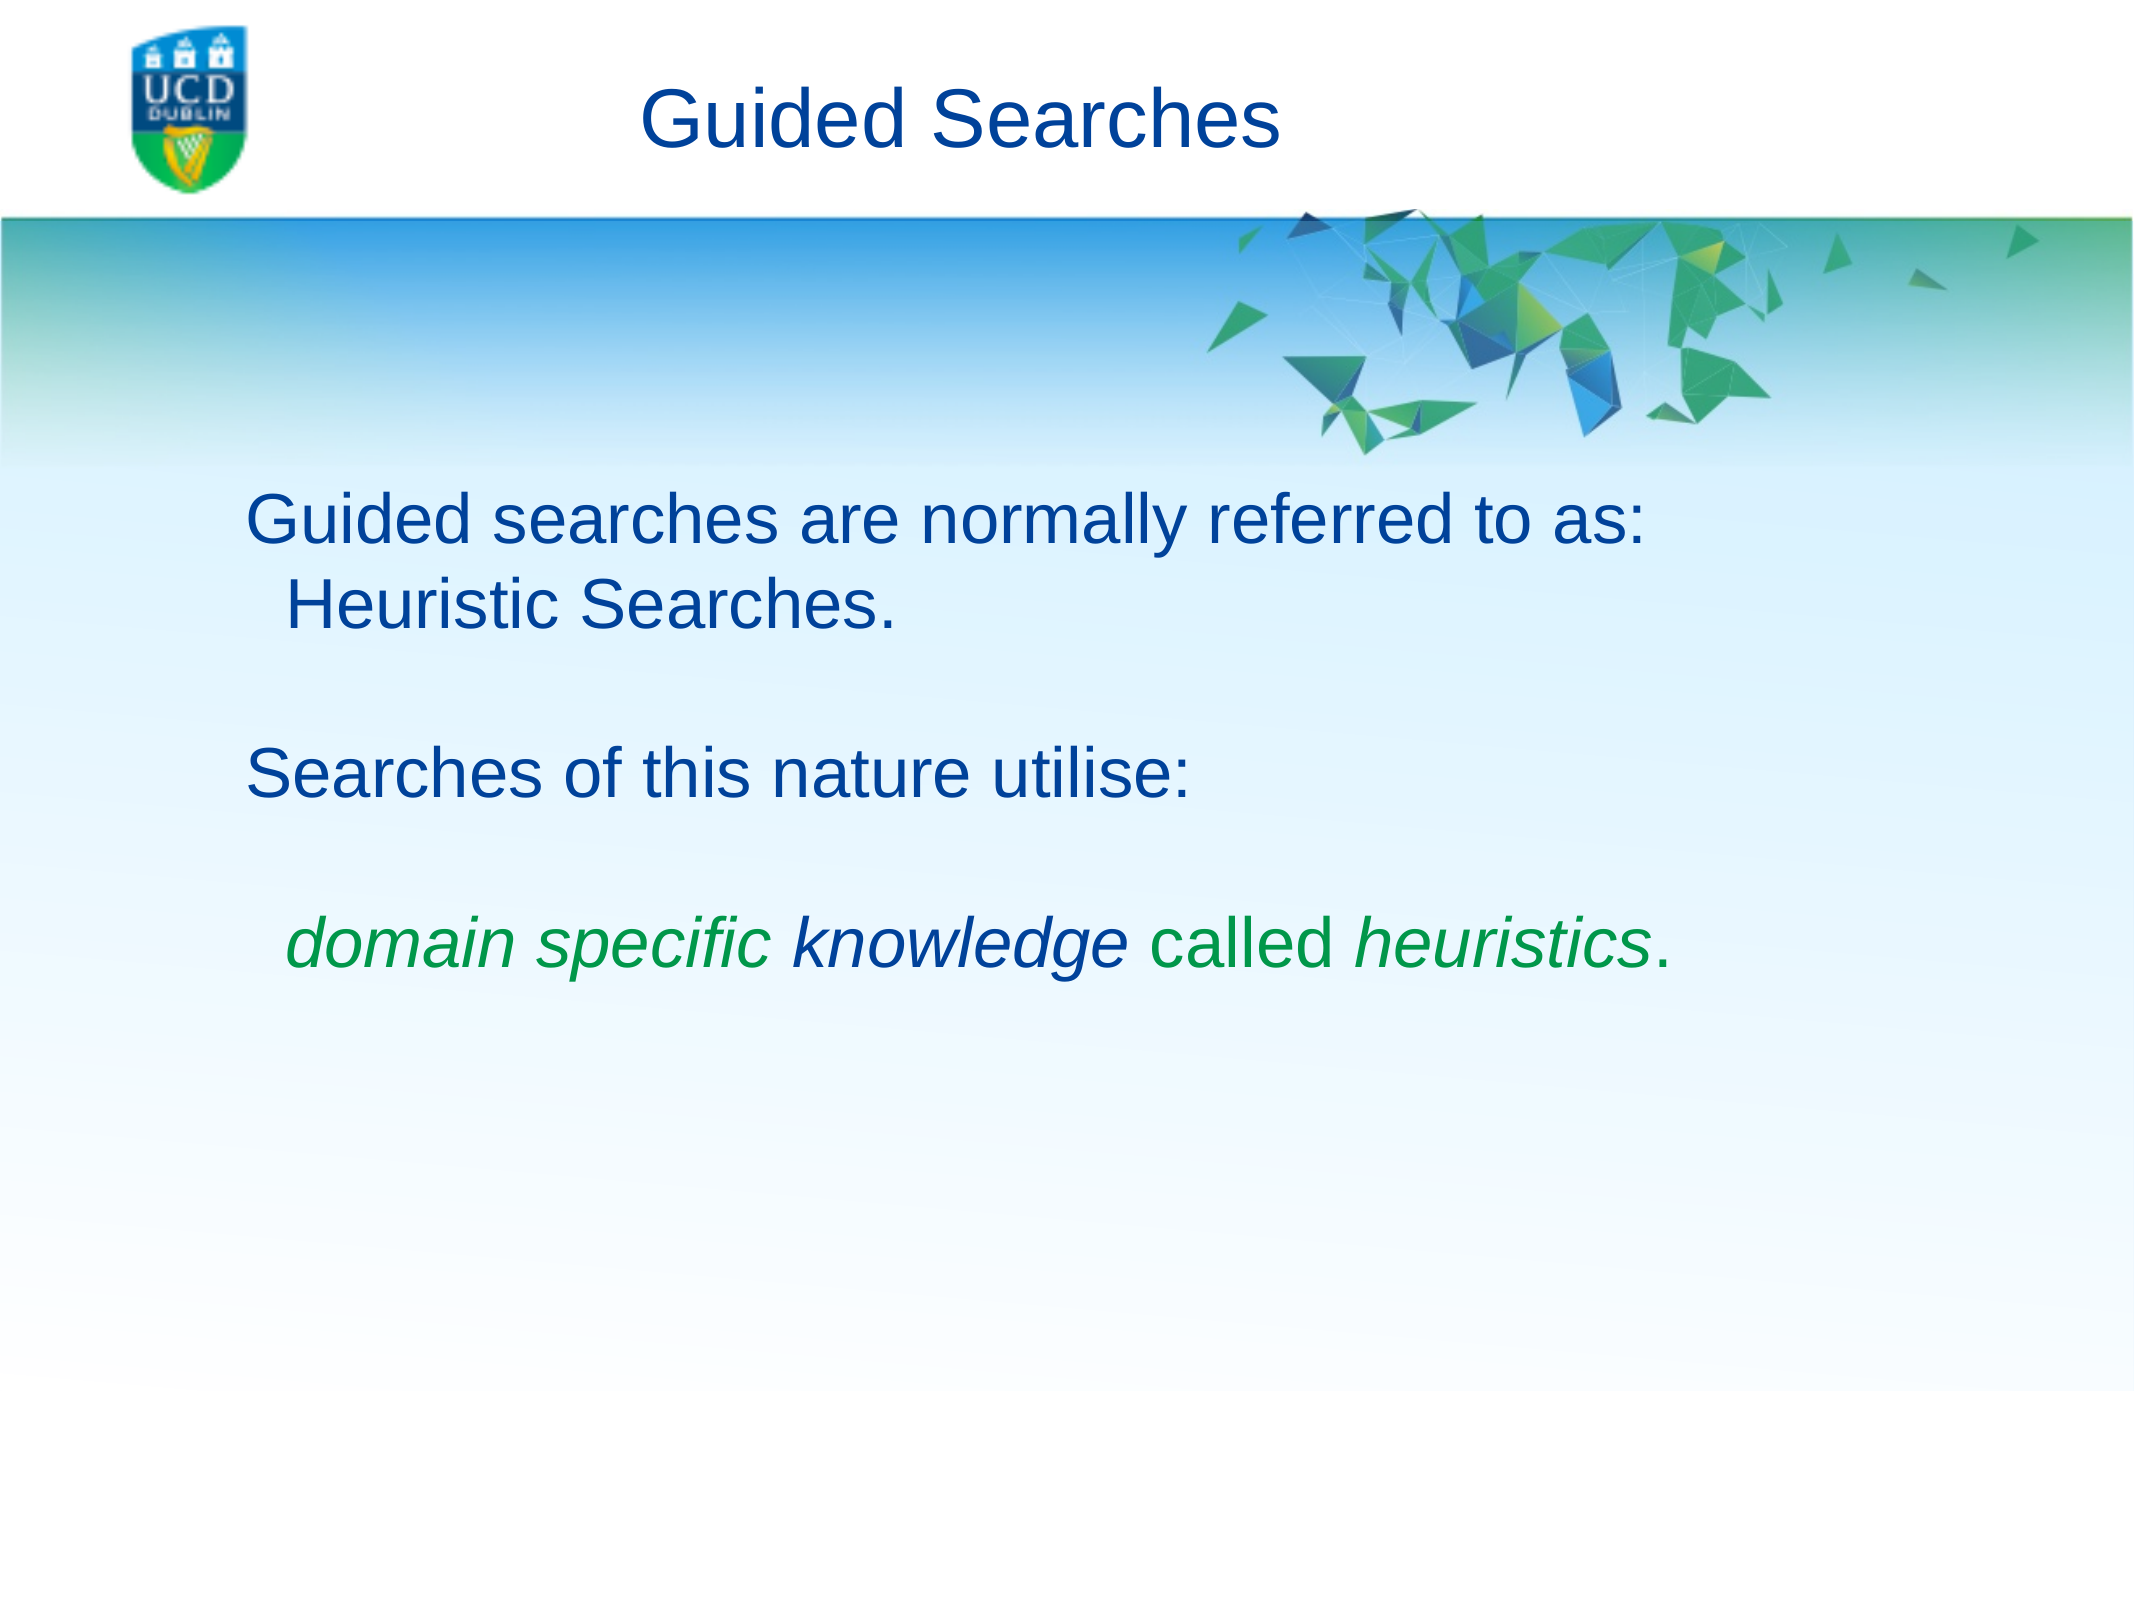

# Guided Searches
Guided searches are normally referred to as:
  Heuristic Searches.

Searches of this nature utilise:

  domain specific knowledge called heuristics.